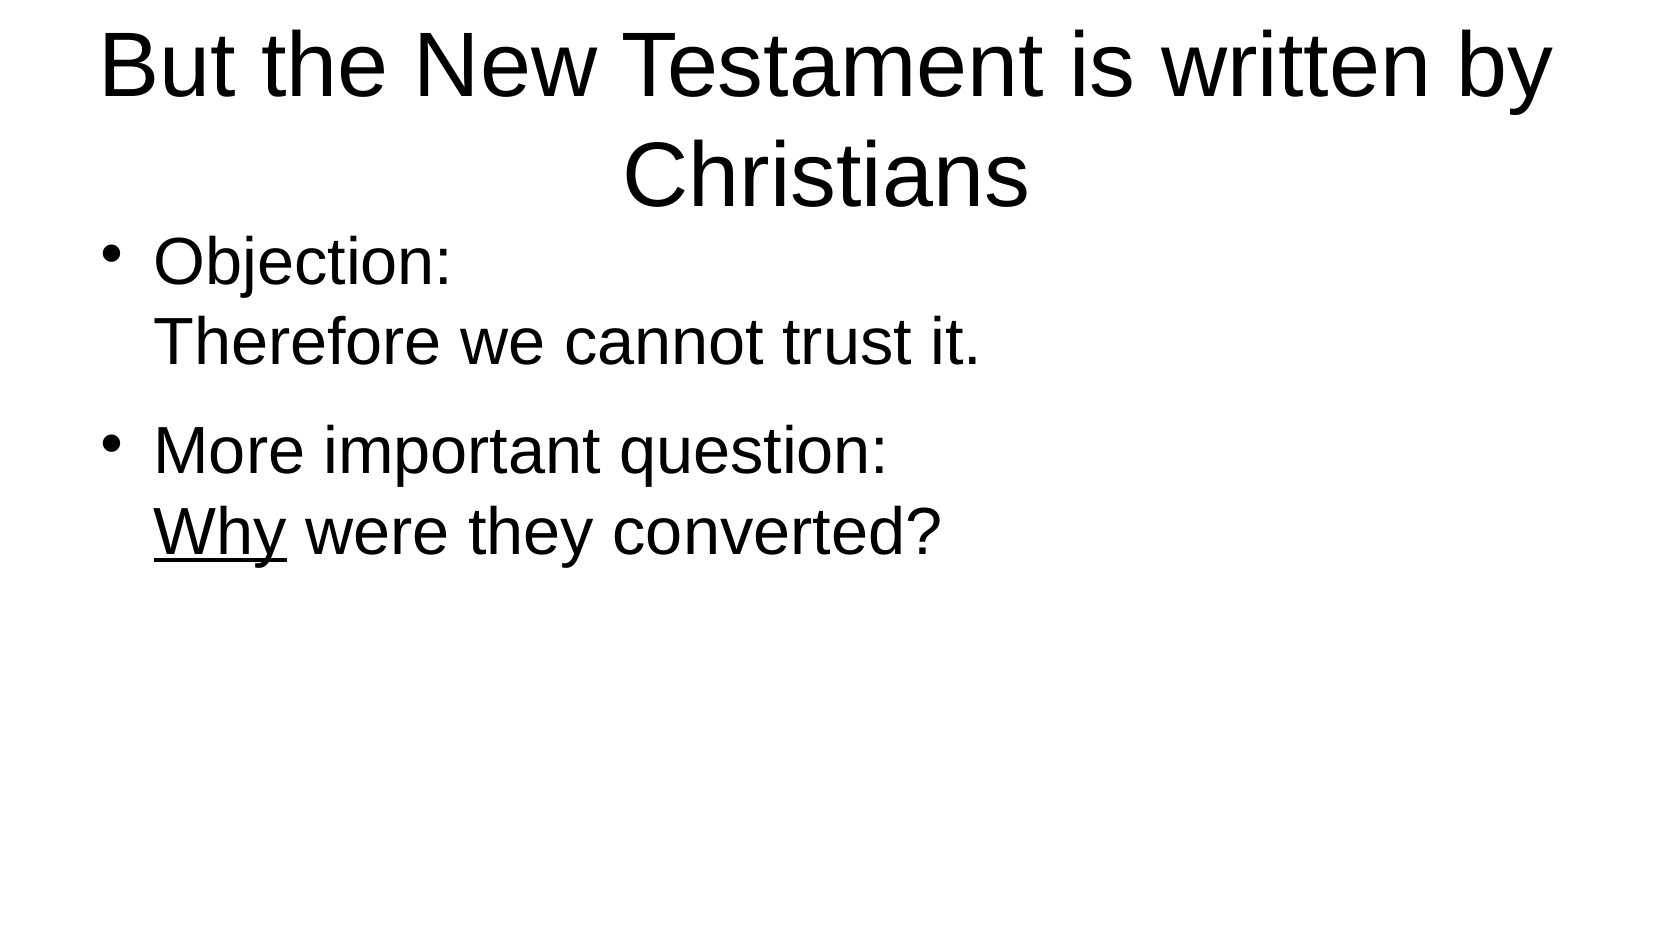

# But the New Testament is written by Christians
Objection:
Therefore we cannot trust it.
More important question:
Why were they converted?